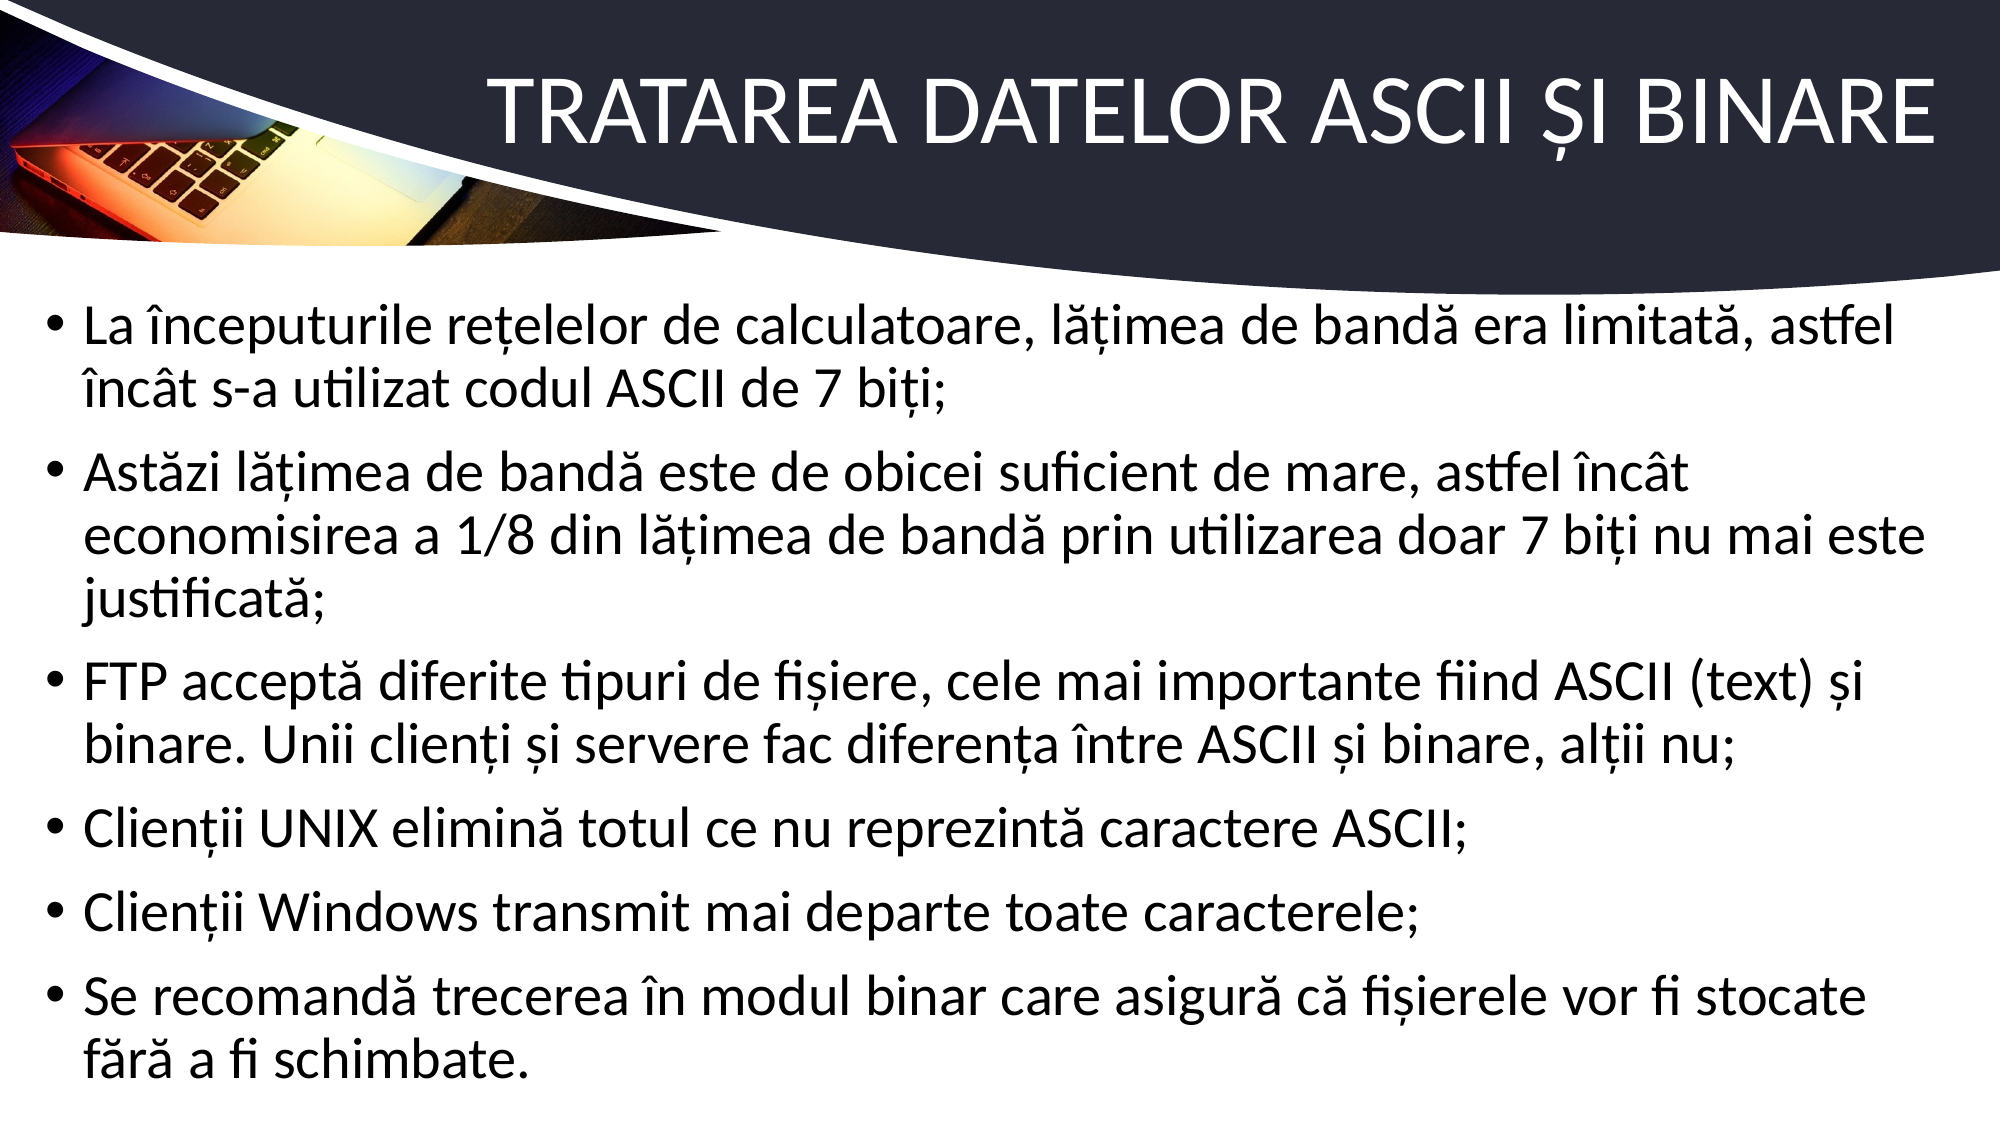

# Tratarea datelor ASCII și binare
La începuturile rețelelor de calculatoare, lățimea de bandă era limitată, astfel încât s-a utilizat codul ASCII de 7 biți;
Astăzi lățimea de bandă este de obicei suficient de mare, astfel încât economisirea a 1/8 din lățimea de bandă prin utilizarea doar 7 biți nu mai este justificată;
FTP acceptă diferite tipuri de fișiere, cele mai importante fiind ASCII (text) și binare. Unii clienți și servere fac diferența între ASCII și binare, alții nu;
Clienții UNIX elimină totul ce nu reprezintă caractere ASCII;
Clienții Windows transmit mai departe toate caracterele;
Se recomandă trecerea în modul binar care asigură că fișierele vor fi stocate fără a fi schimbate.